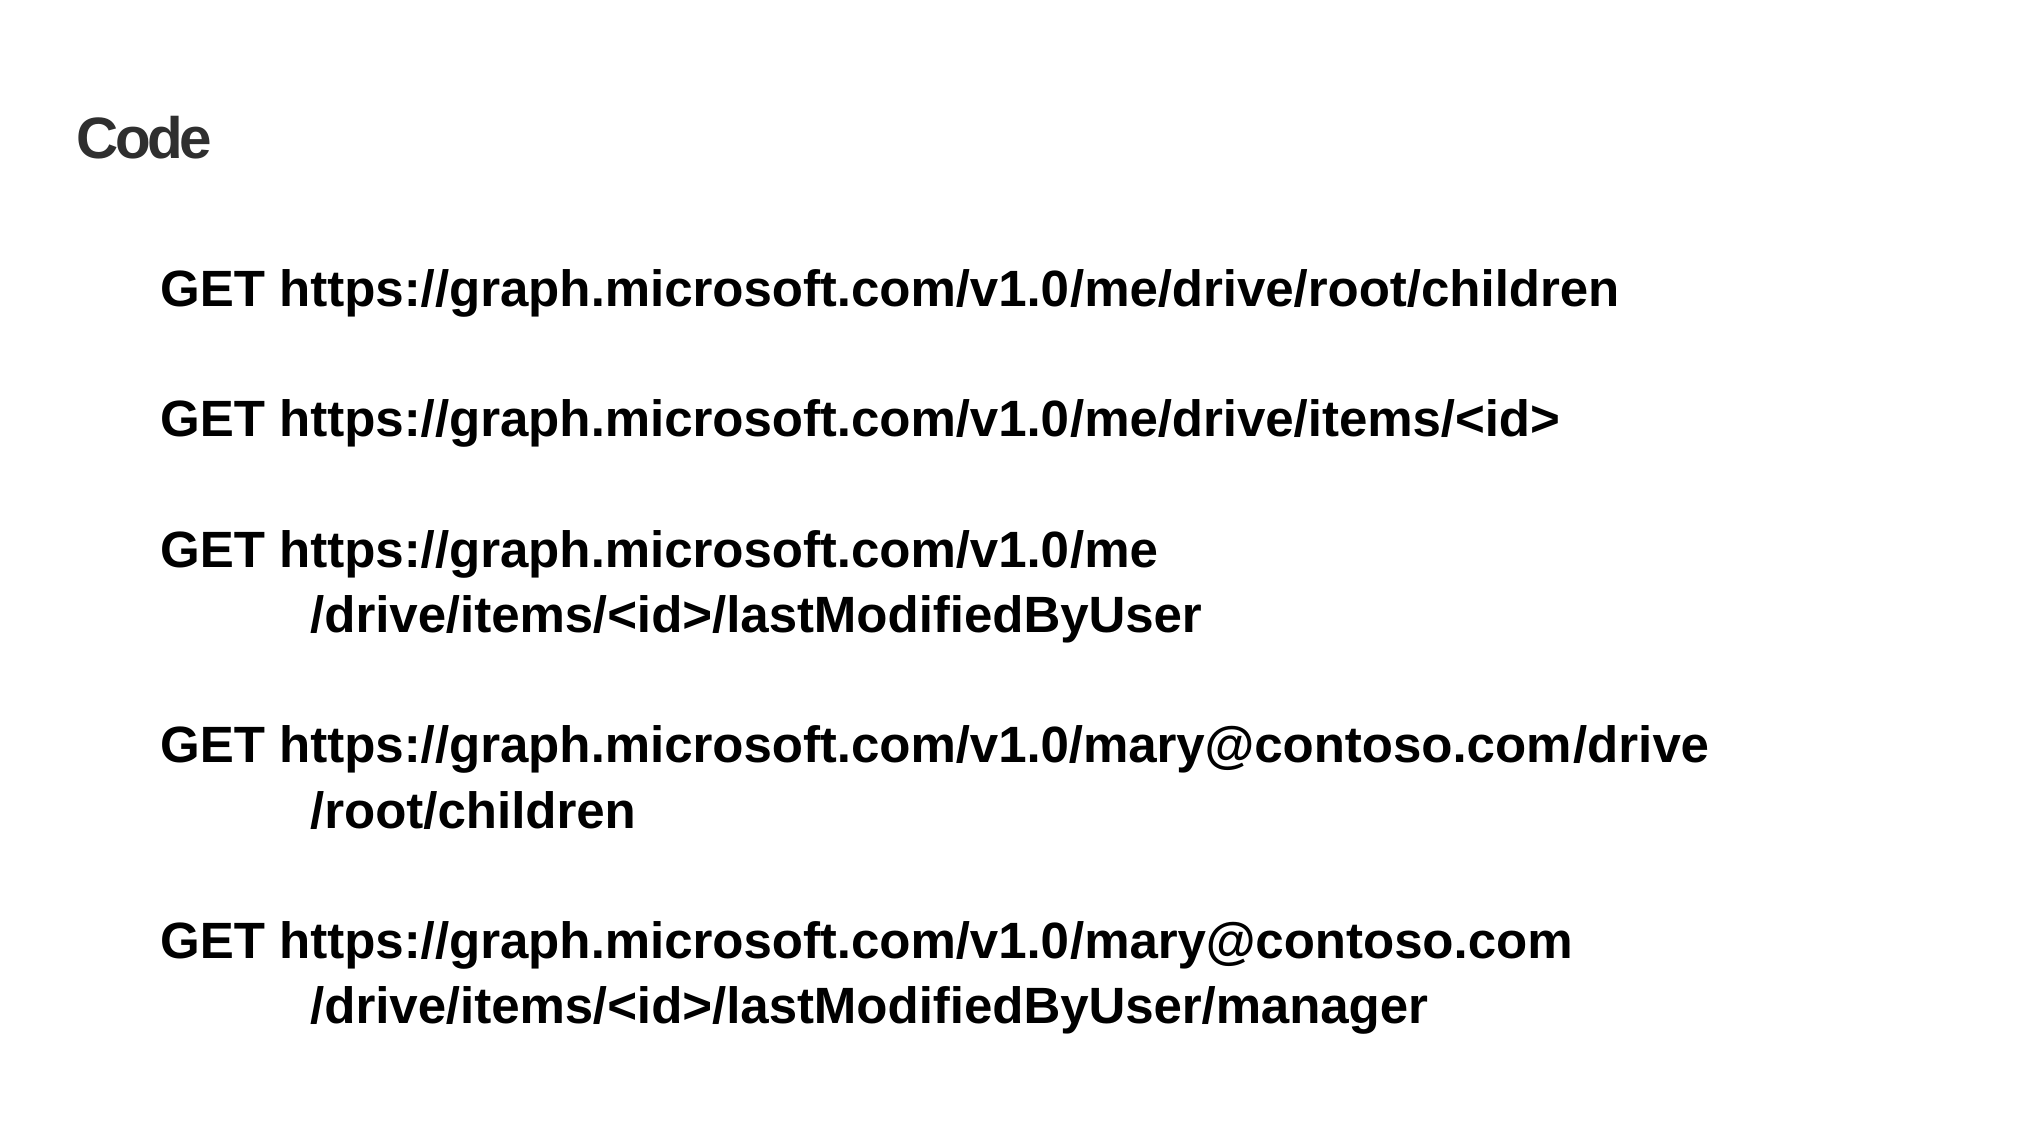

# Code
GET https://graph.microsoft.com/v1.0/me/drive/root/children

GET https://graph.microsoft.com/v1.0/me/drive/items/<id>

GET https://graph.microsoft.com/v1.0/me
	/drive/items/<id>/lastModifiedByUser

GET https://graph.microsoft.com/v1.0/mary@contoso.com/drive
	/root/children

GET https://graph.microsoft.com/v1.0/mary@contoso.com
	/drive/items/<id>/lastModifiedByUser/manager